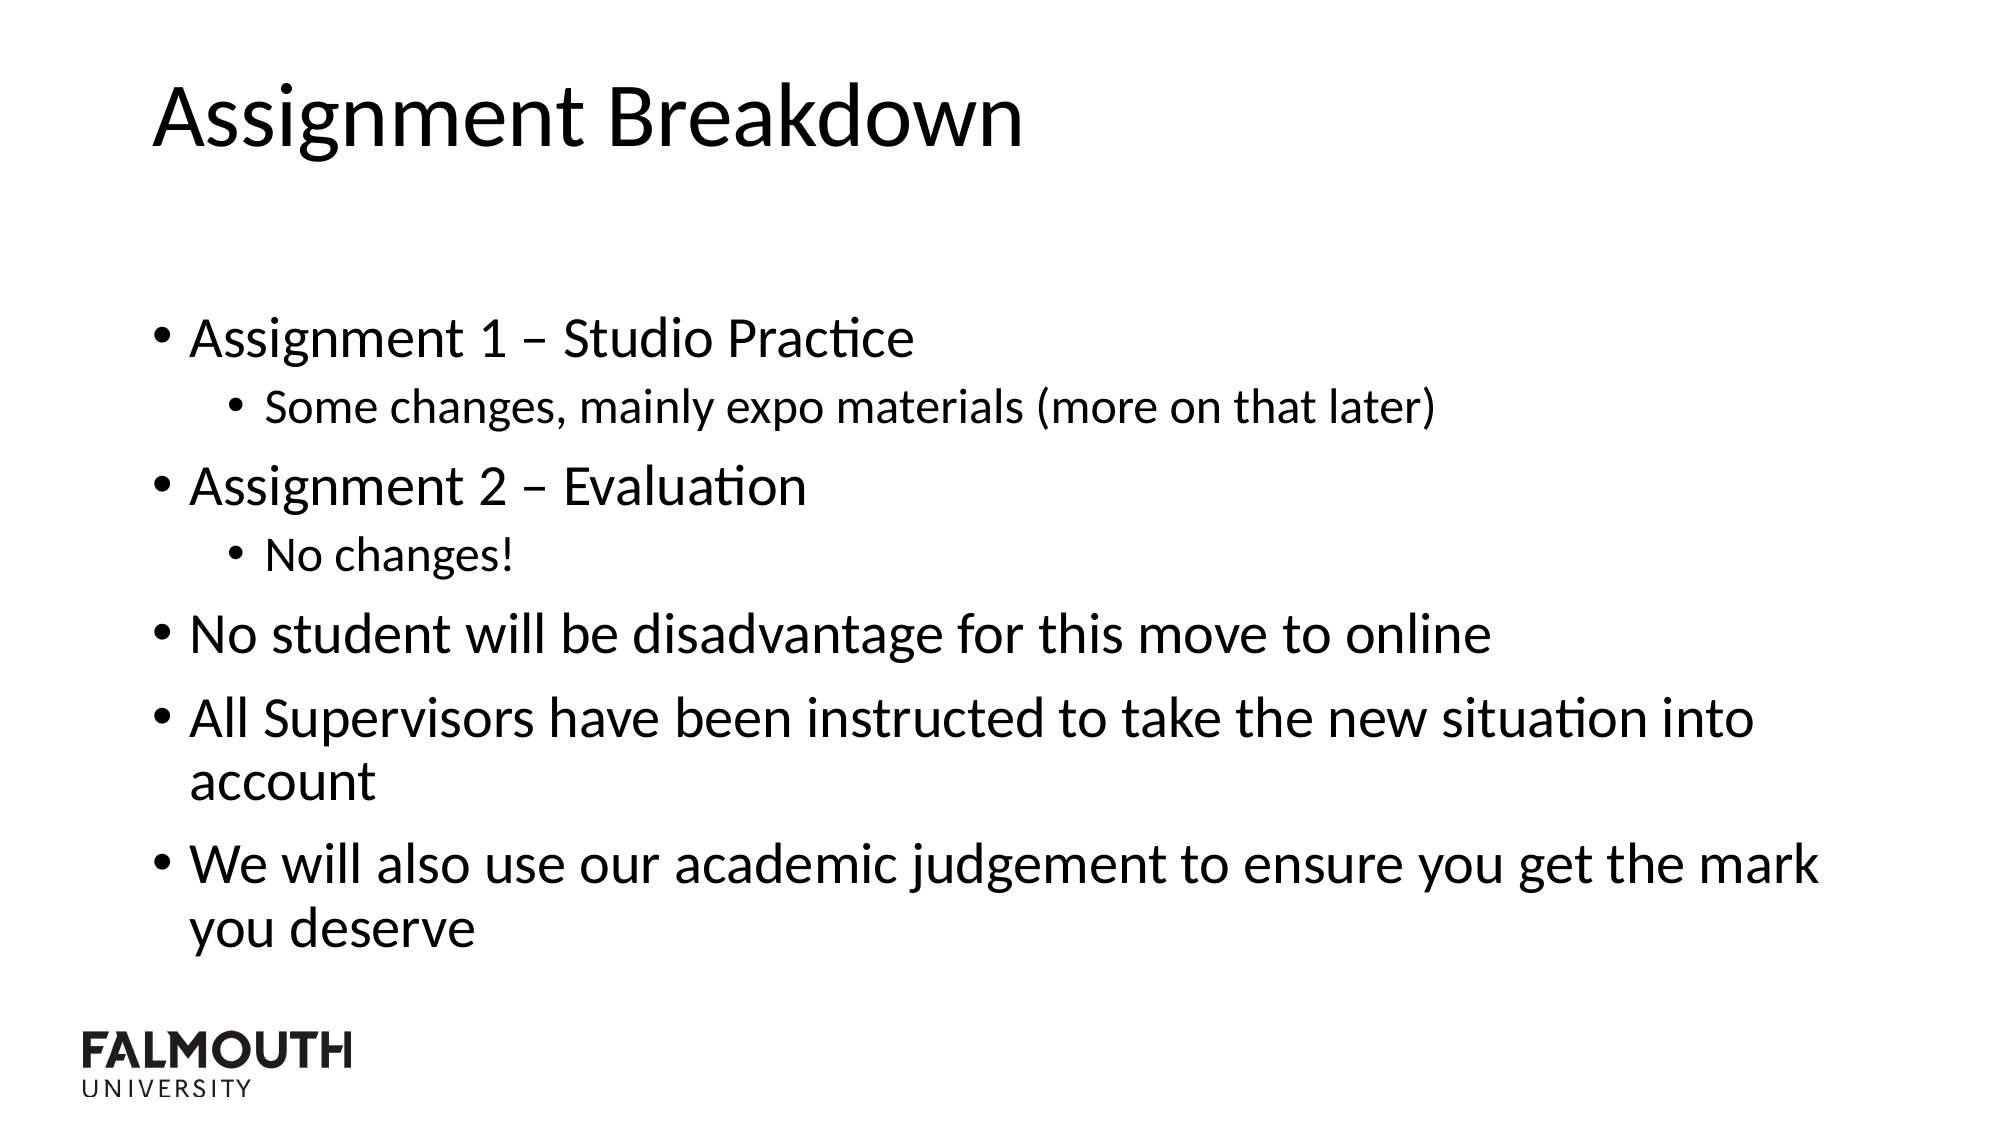

Assignment Breakdown
Assignment 1 – Studio Practice
Some changes, mainly expo materials (more on that later)
Assignment 2 – Evaluation
No changes!
No student will be disadvantage for this move to online
All Supervisors have been instructed to take the new situation into account
We will also use our academic judgement to ensure you get the mark you deserve